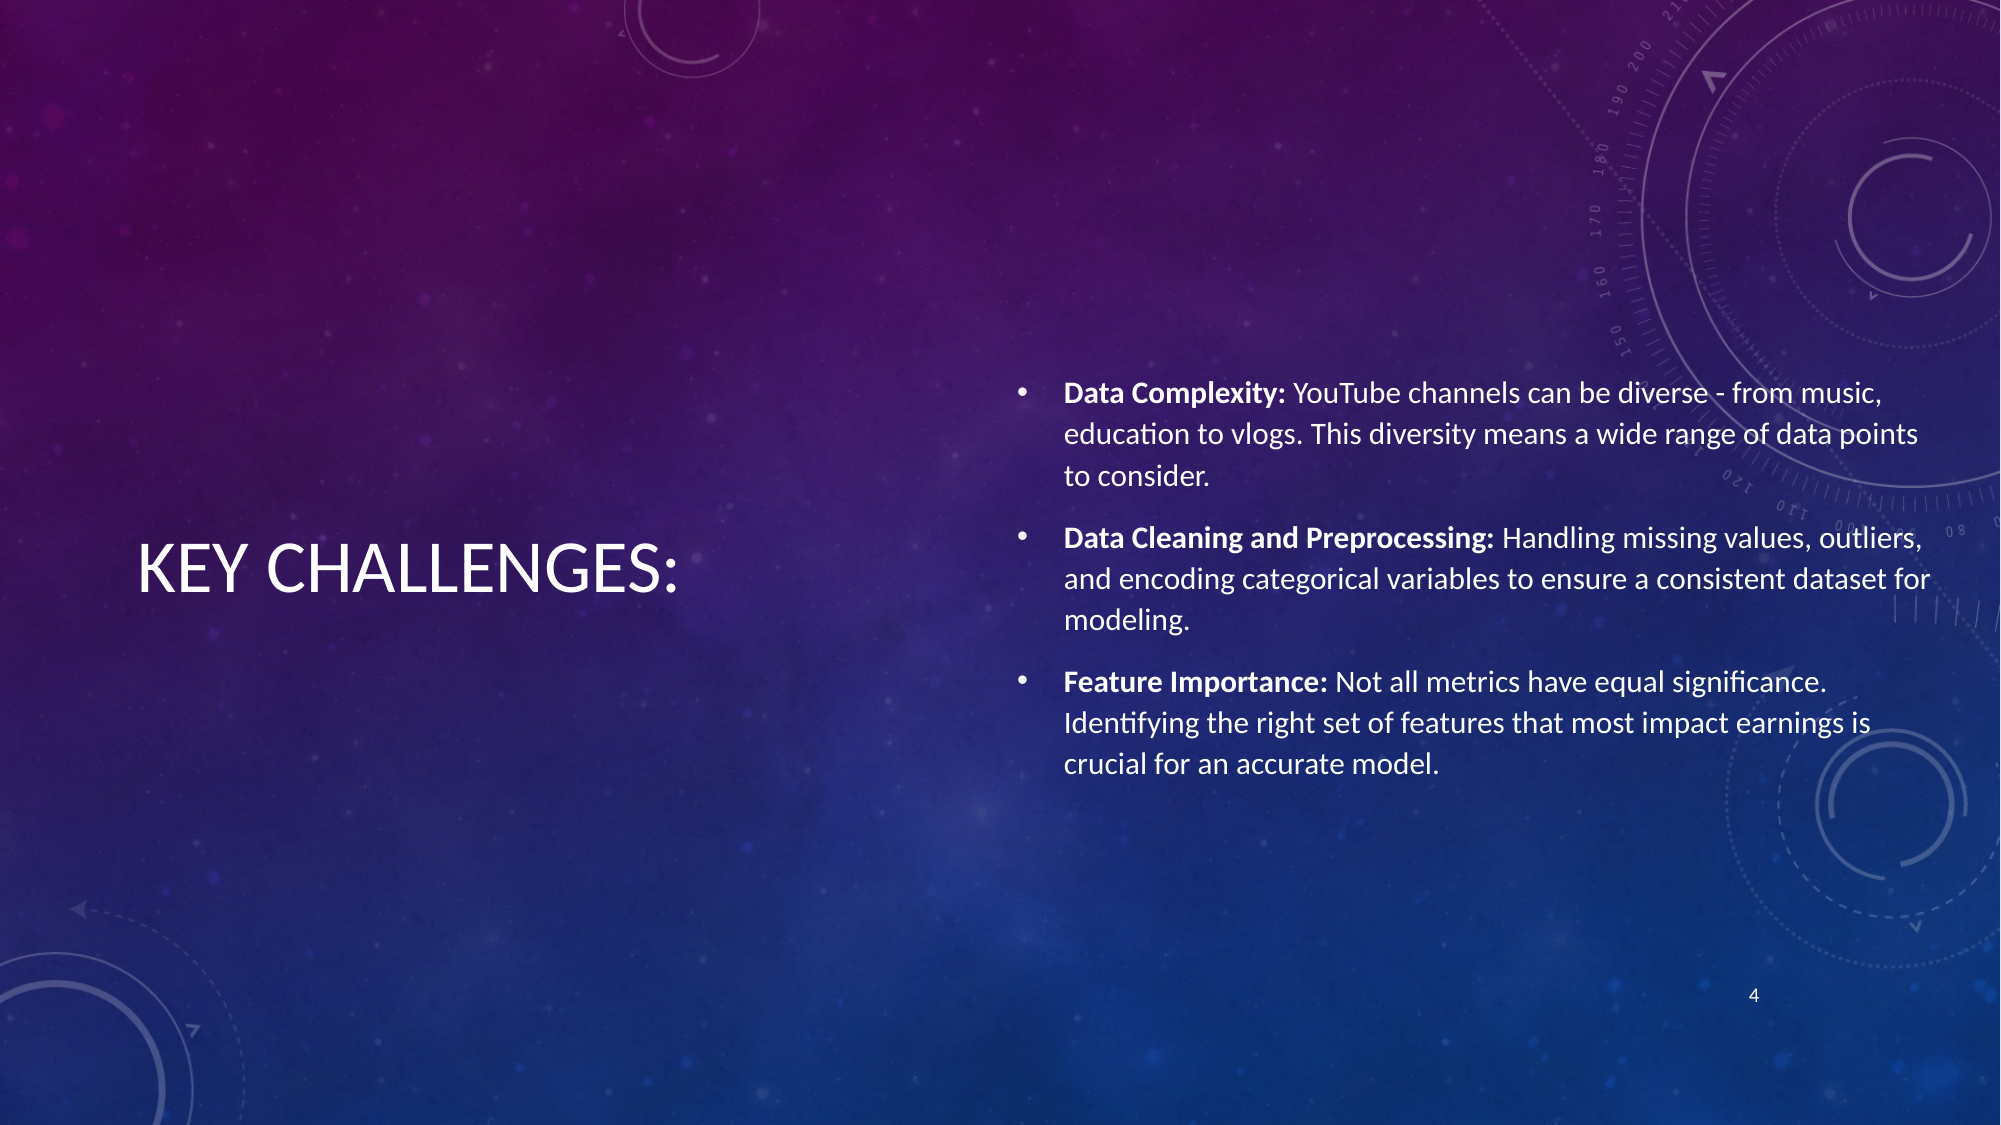

Data Complexity: YouTube channels can be diverse - from music, education to vlogs. This diversity means a wide range of data points to consider.
Data Cleaning and Preprocessing: Handling missing values, outliers, and encoding categorical variables to ensure a consistent dataset for modeling.
Feature Importance: Not all metrics have equal significance. Identifying the right set of features that most impact earnings is crucial for an accurate model.

# Key Challenges:
4